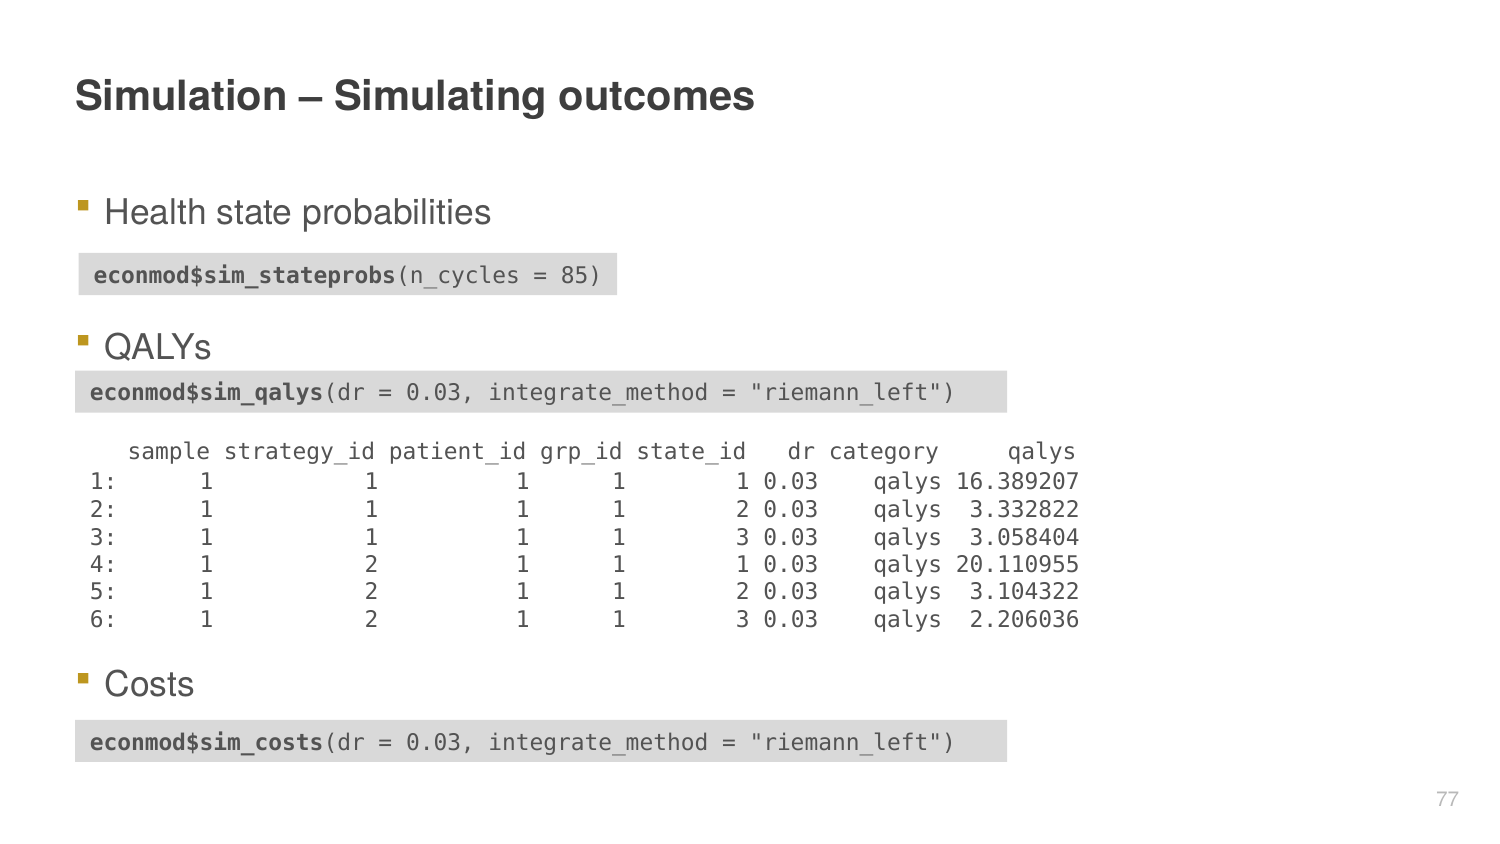

# Simulation – Simulating outcomes
Health state probabilities

QALYs

Costs
econmod$sim_stateprobs(n_cycles = 85)
econmod$sim_qalys(dr = 0.03, integrate_method = "riemann_left")
   sample strategy_id patient_id grp_id state_id   dr category     qalys
1:      1           1          1      1        1 0.03    qalys 16.389207
2:      1           1          1      1        2 0.03    qalys  3.332822
3:      1           1          1      1        3 0.03    qalys  3.058404
4:      1           2          1      1        1 0.03    qalys 20.110955
5:      1           2          1      1        2 0.03    qalys  3.104322
6:      1           2          1      1        3 0.03    qalys  2.206036
econmod$sim_costs(dr = 0.03, integrate_method = "riemann_left")
77